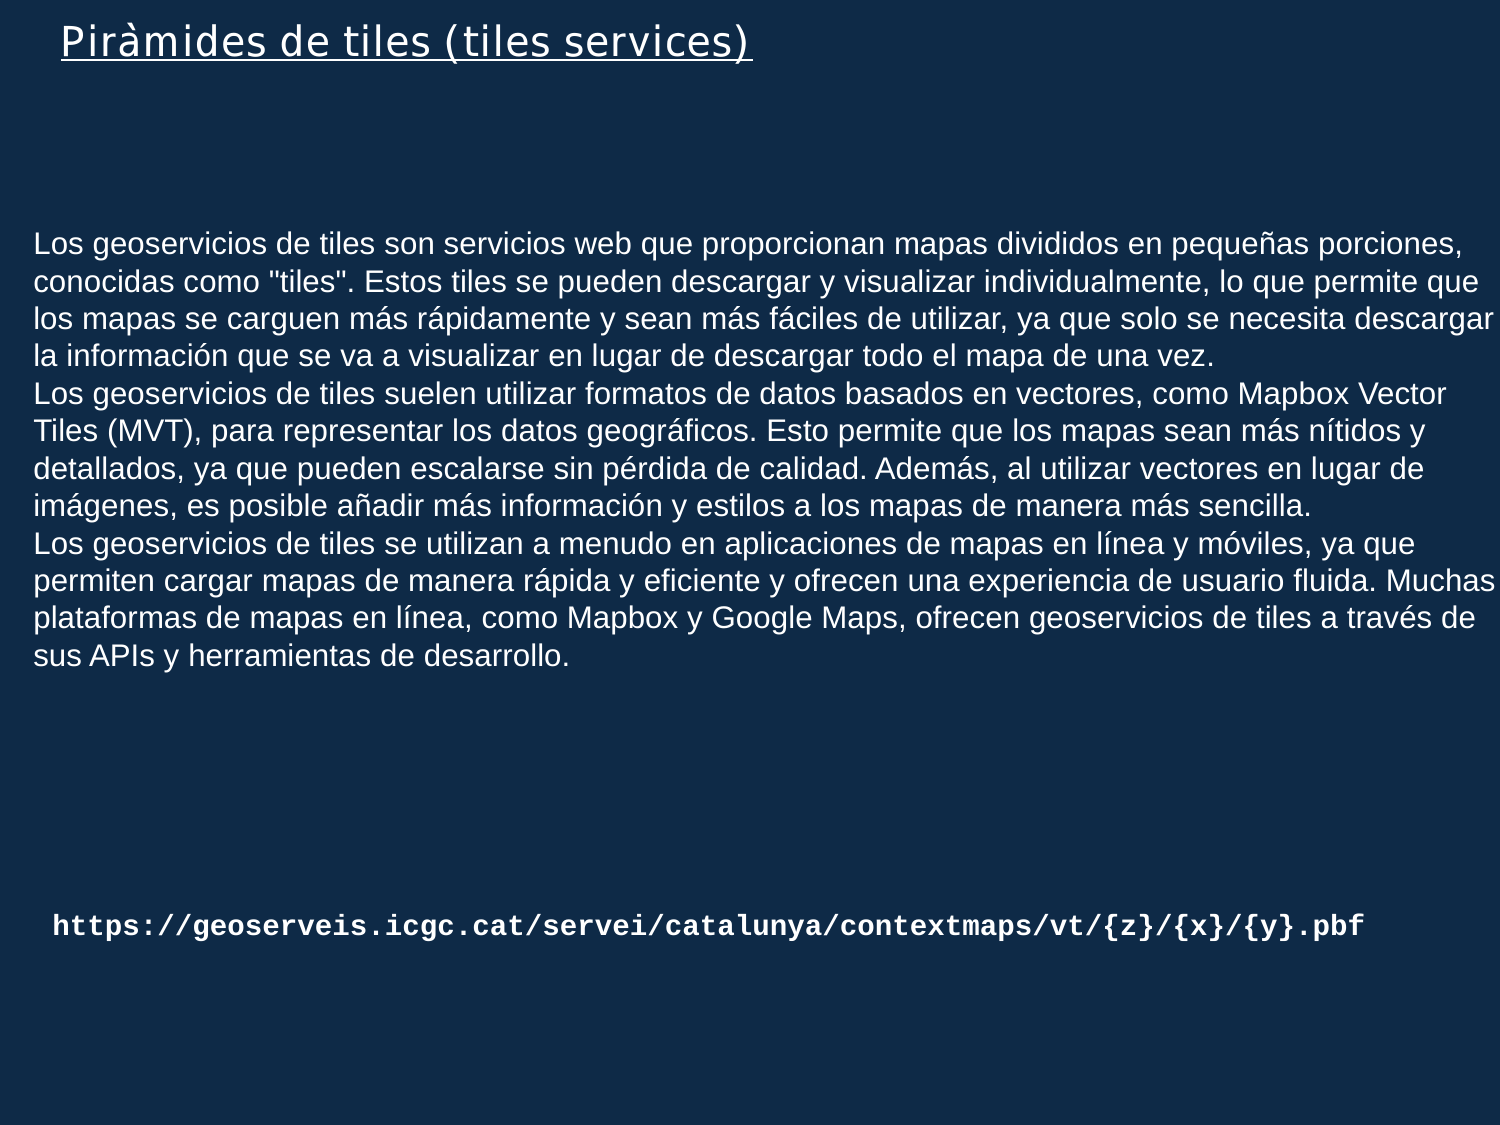

Piràmides de tiles (tiles services)
Los geoservicios de tiles son servicios web que proporcionan mapas divididos en pequeñas porciones, conocidas como "tiles". Estos tiles se pueden descargar y visualizar individualmente, lo que permite que los mapas se carguen más rápidamente y sean más fáciles de utilizar, ya que solo se necesita descargar la información que se va a visualizar en lugar de descargar todo el mapa de una vez.
Los geoservicios de tiles suelen utilizar formatos de datos basados en vectores, como Mapbox Vector Tiles (MVT), para representar los datos geográficos. Esto permite que los mapas sean más nítidos y detallados, ya que pueden escalarse sin pérdida de calidad. Además, al utilizar vectores en lugar de imágenes, es posible añadir más información y estilos a los mapas de manera más sencilla.
Los geoservicios de tiles se utilizan a menudo en aplicaciones de mapas en línea y móviles, ya que permiten cargar mapas de manera rápida y eficiente y ofrecen una experiencia de usuario fluida. Muchas plataformas de mapas en línea, como Mapbox y Google Maps, ofrecen geoservicios de tiles a través de sus APIs y herramientas de desarrollo.

https://geoserveis.icgc.cat/servei/catalunya/contextmaps/vt/{z}/{x}/{y}.pbf